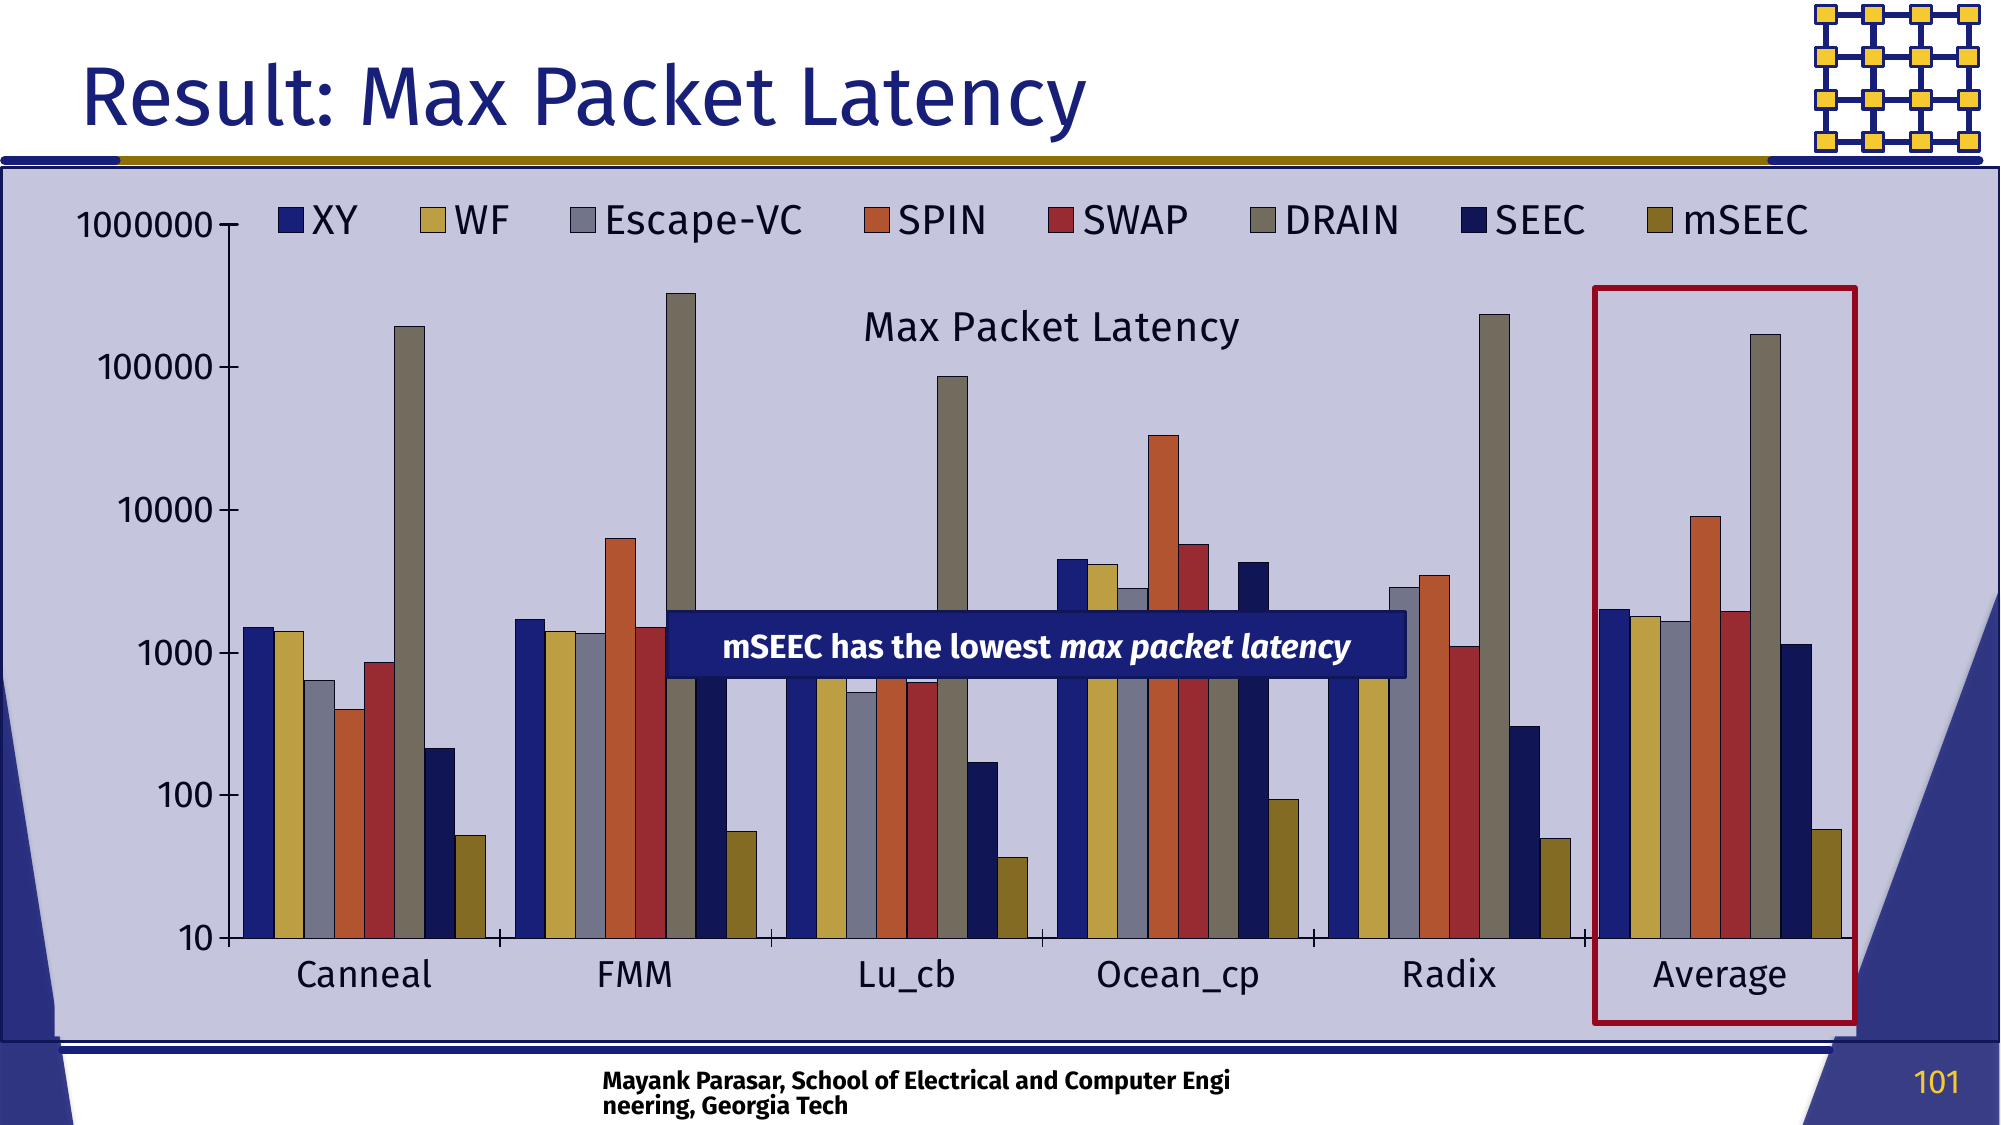

# Result: Max Packet Latency

### Chart: Max Packet Latency

| Category | XY | WF | Escape-VC | SPIN | SWAP | DRAIN | SEEC | mSEEC |
|---|---|---|---|---|---|---|---|---|
| Canneal | 1493.0 | 1416.0 | 637.0 | 399.0 | 858.0 | 192954.0 | 212.0 | 52.0 |
| FMM | 1703.0 | 1413.0 | 1354.0 | 6336.0 | 1498.0 | 327414.0 | 665.0 | 56.0 |
| Lu_cb | 787.0 | 674.0 | 523.0 | 1280.0 | 622.0 | 86451.0 | 171.0 | 37.0 |
| Ocean_cp | 4490.0 | 4160.0 | 2831.0 | 33280.0 | 5688.0 | 1728.0 | 4315.0 | 94.0 |
| Radix | 1481.0 | 1302.0 | 2865.0 | 3456.0 | 1112.0 | 233976.0 | 306.0 | 50.0 |
| Average | 1990.8 | 1793.0 | 1642.0 | 8950.2 | 1955.6 | 168504.6 | 1133.8 | 57.8 |
mSEEC has the lowest max packet latency
101
Mayank Parasar, School of Electrical and Computer Engineering, Georgia Tech